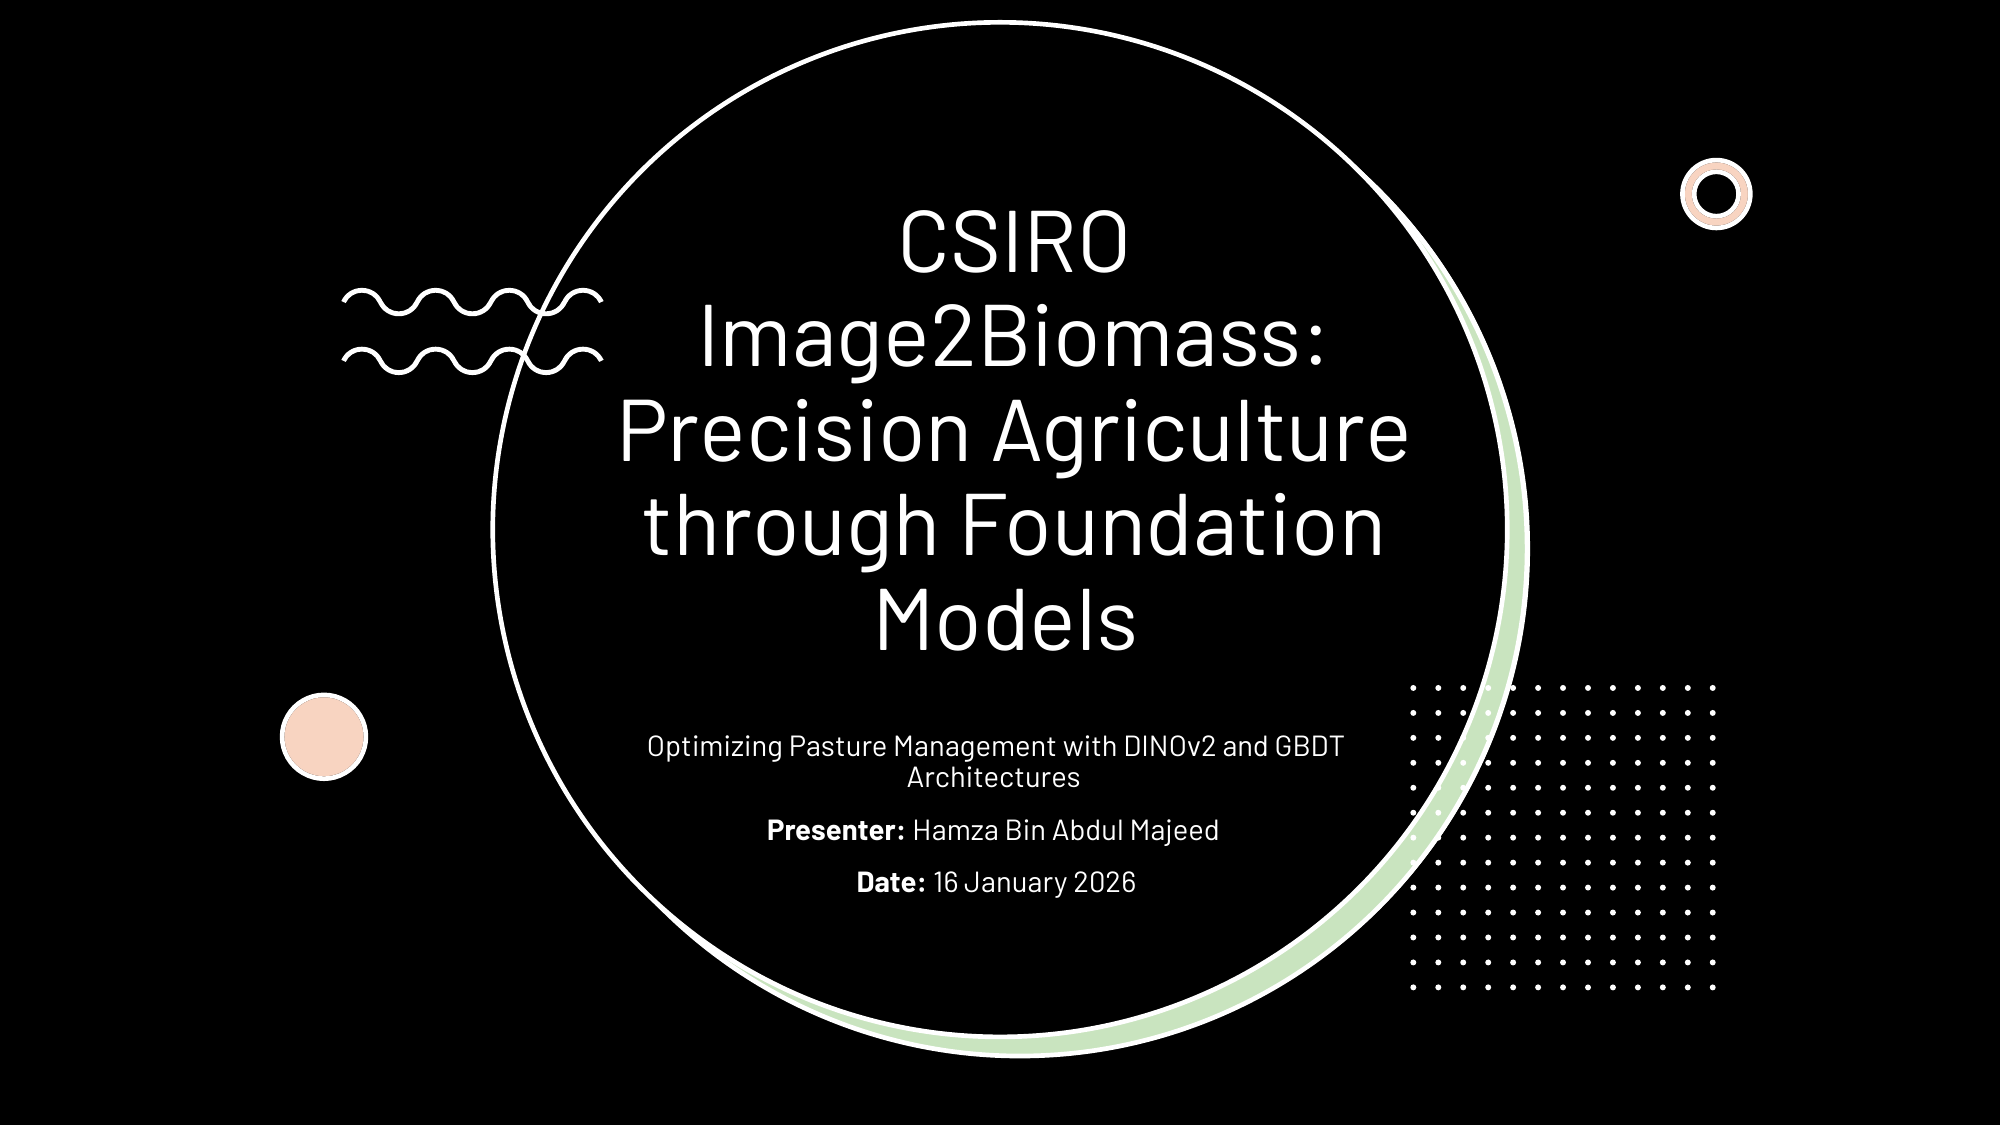

# CSIRO Image2Biomass: Precision Agriculture through Foundation Models

Optimizing Pasture Management with DINOv2 and GBDT Architectures
Presenter: Hamza Bin Abdul Majeed
Date: 16 January 2026